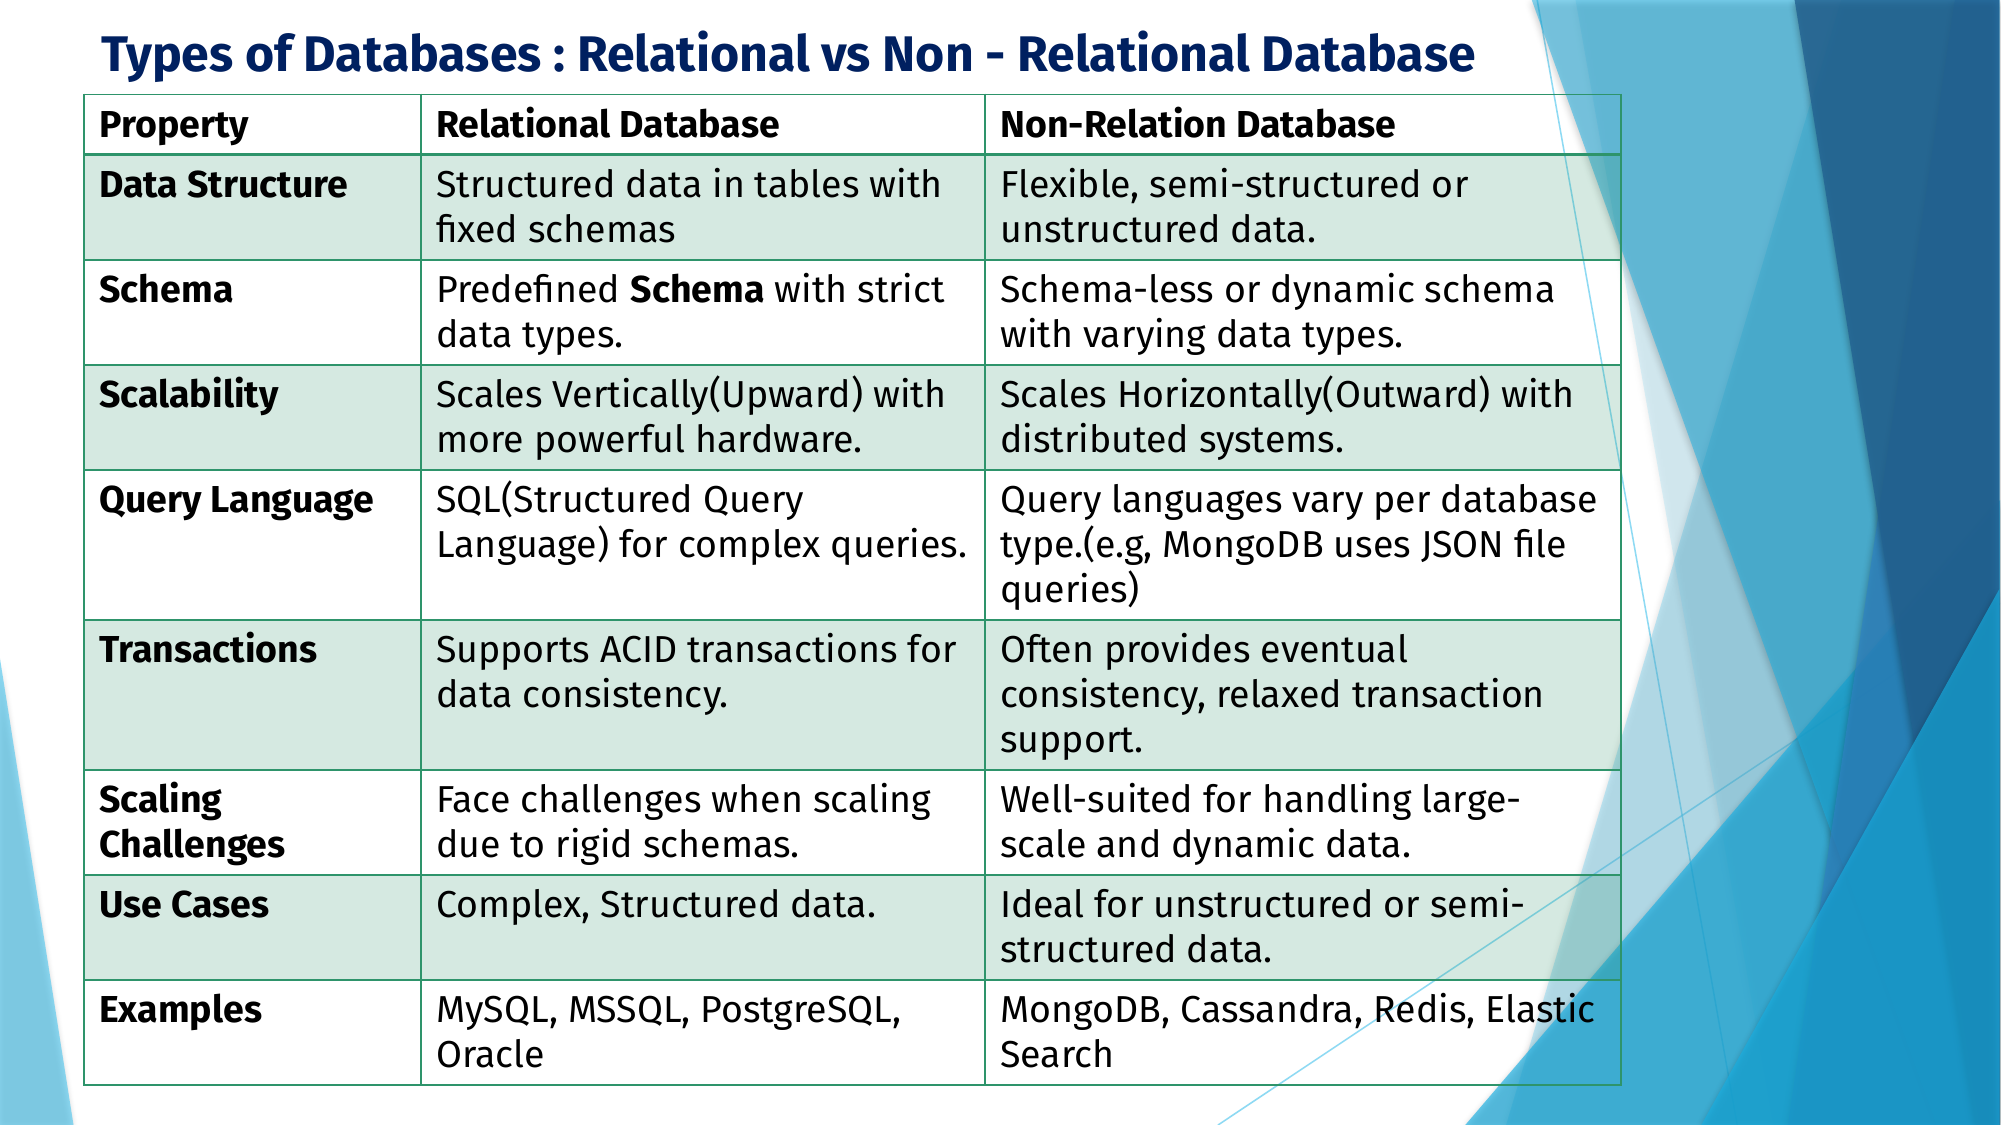

# Types of Databases : Relational vs Non - Relational Database
| Property | Relational Database | Non-Relation Database |
| --- | --- | --- |
| Data Structure | Structured data in tables with fixed schemas | Flexible, semi-structured or unstructured data. |
| Schema | Predefined Schema with strict data types. | Schema-less or dynamic schema with varying data types. |
| Scalability | Scales Vertically(Upward) with more powerful hardware. | Scales Horizontally(Outward) with distributed systems. |
| Query Language | SQL(Structured Query Language) for complex queries. | Query languages vary per database type.(e.g, MongoDB uses JSON file queries) |
| Transactions | Supports ACID transactions for data consistency. | Often provides eventual consistency, relaxed transaction support. |
| Scaling Challenges | Face challenges when scaling due to rigid schemas. | Well-suited for handling large-scale and dynamic data. |
| Use Cases | Complex, Structured data. | Ideal for unstructured or semi-structured data. |
| Examples | MySQL, MSSQL, PostgreSQL, Oracle | MongoDB, Cassandra, Redis, Elastic Search |